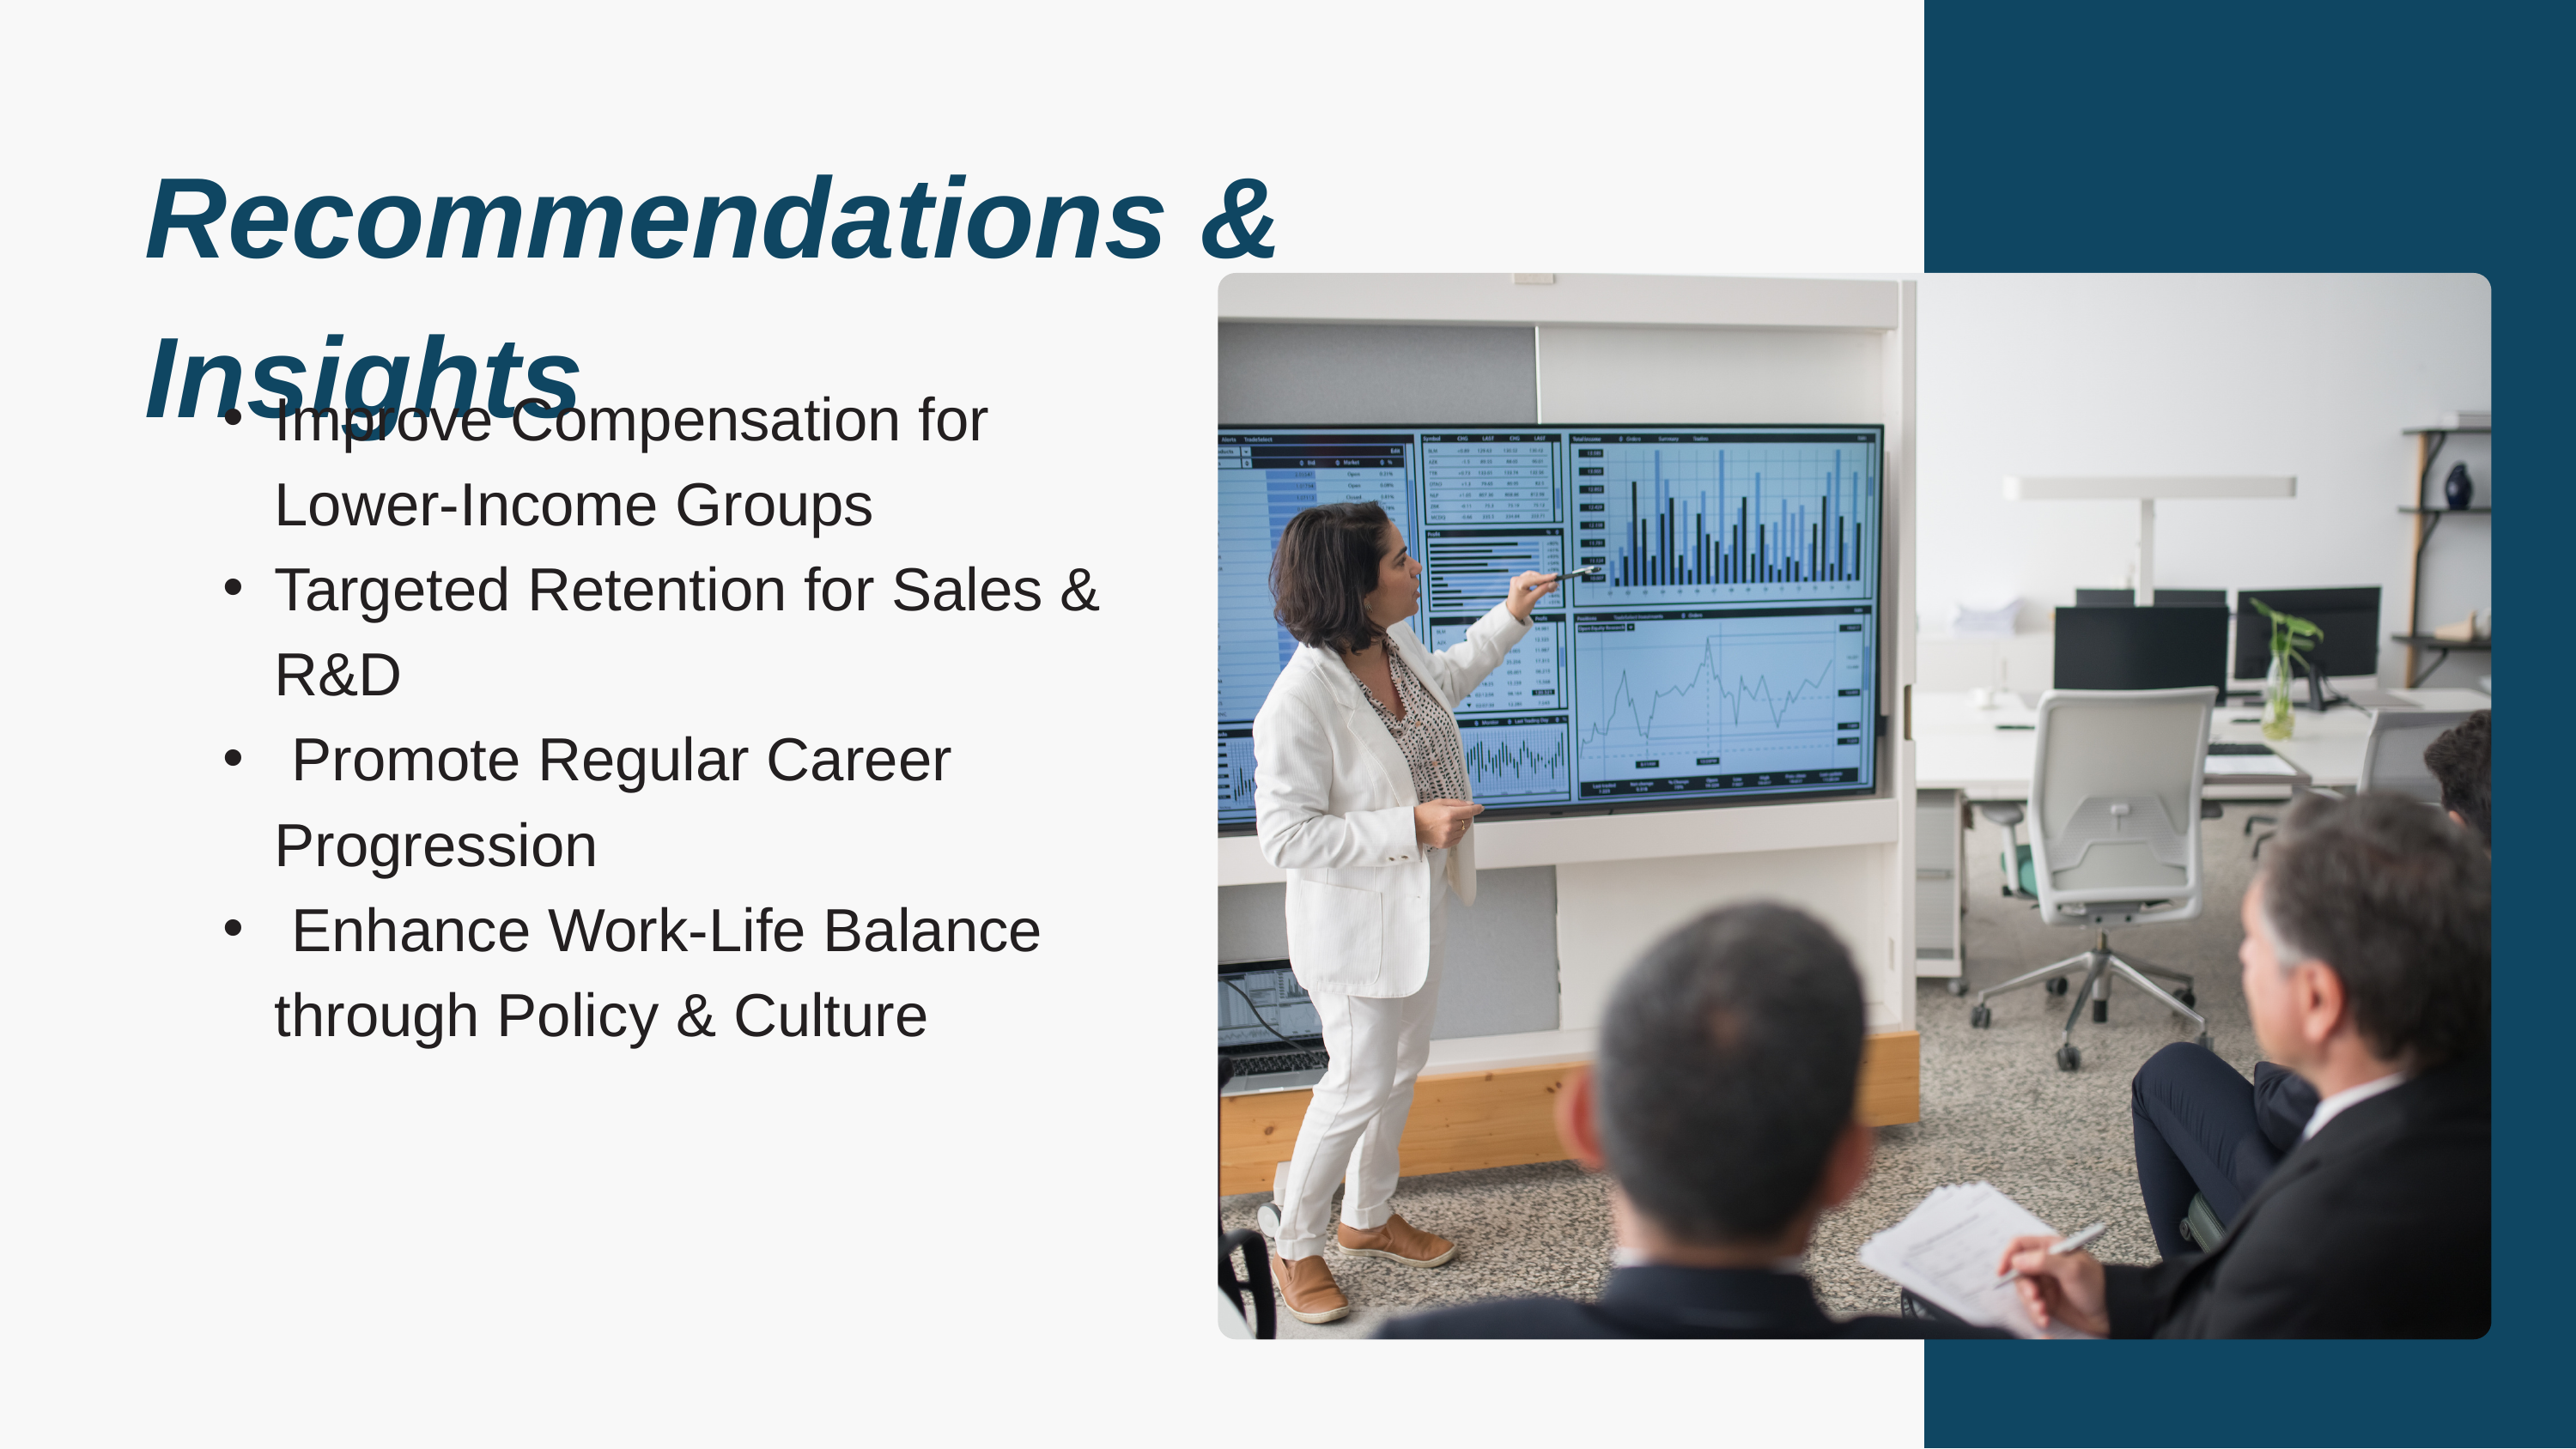

Recommendations & Insights

Improve Compensation for Lower-Income Groups
Targeted Retention for Sales & R&D
 Promote Regular Career Progression
 Enhance Work-Life Balance through Policy & Culture